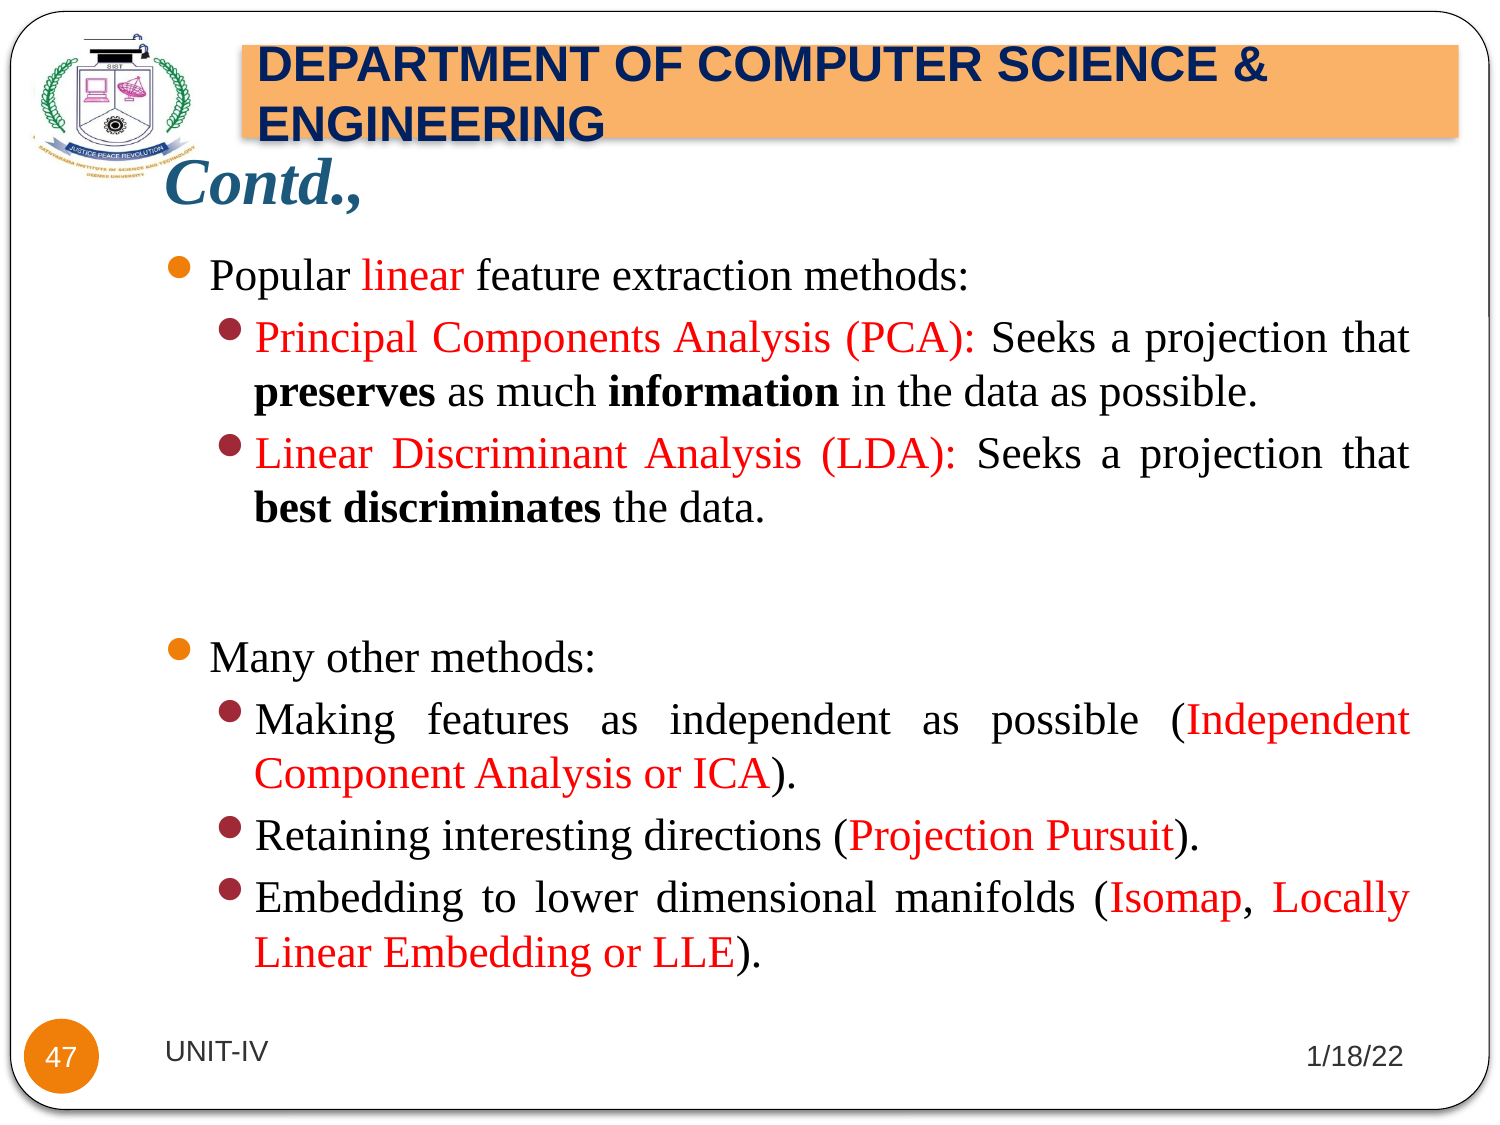

# Contd.,
Popular linear feature extraction methods:
Principal Components Analysis (PCA): Seeks a projection that preserves as much information in the data as possible.
Linear Discriminant Analysis (LDA): Seeks a projection that best discriminates the data.

Many other methods:
Making features as independent as possible (Independent Component Analysis or ICA).
Retaining interesting directions (Projection Pursuit).
Embedding to lower dimensional manifolds (Isomap, Locally Linear Embedding or LLE).

UNIT-IV
1/18/22
47